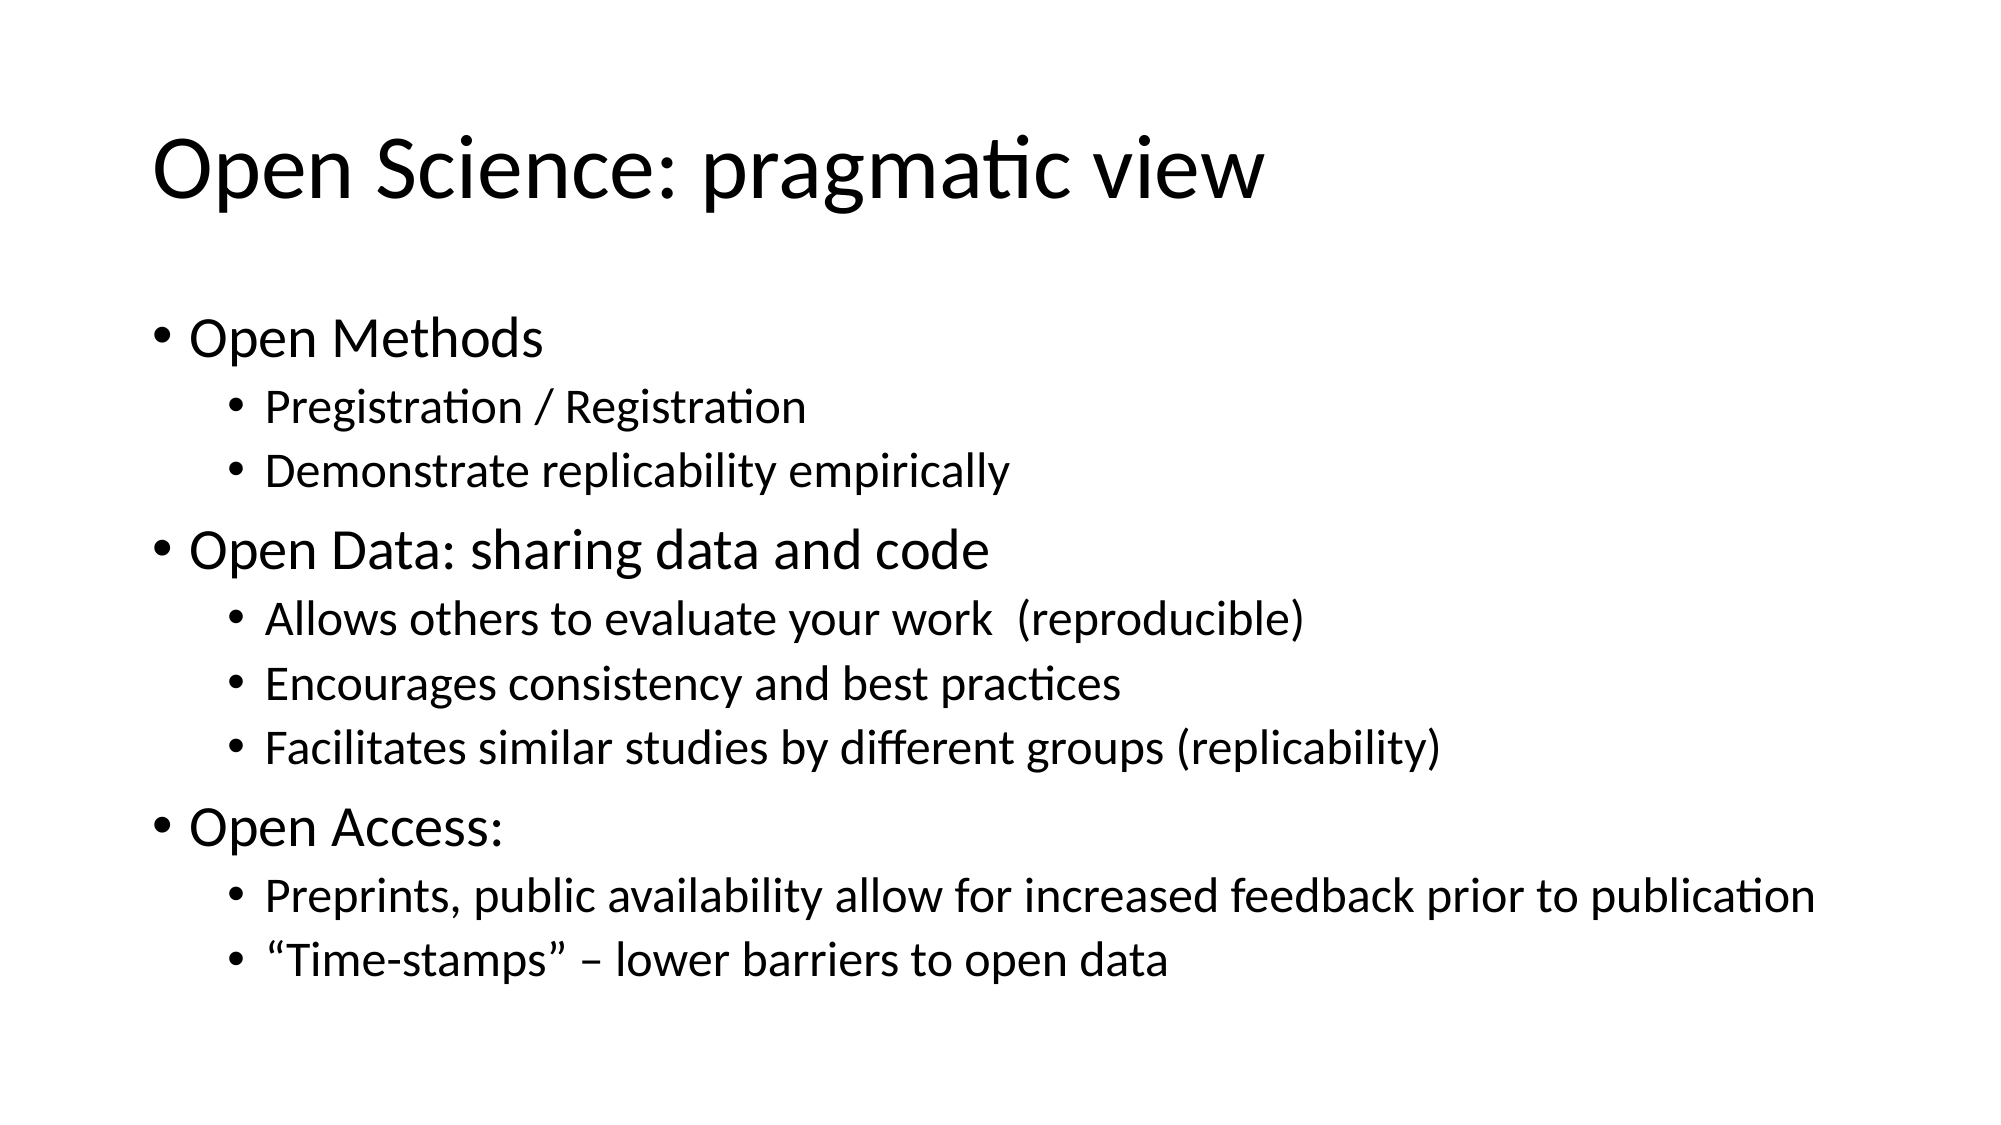

# Open Science: pragmatic view
Open Methods
Pregistration / Registration
Demonstrate replicability empirically
Open Data: sharing data and code
Allows others to evaluate your work  (reproducible)
Encourages consistency and best practices
Facilitates similar studies by different groups (replicability)
Open Access:
Preprints, public availability allow for increased feedback prior to publication
“Time-stamps” – lower barriers to open data